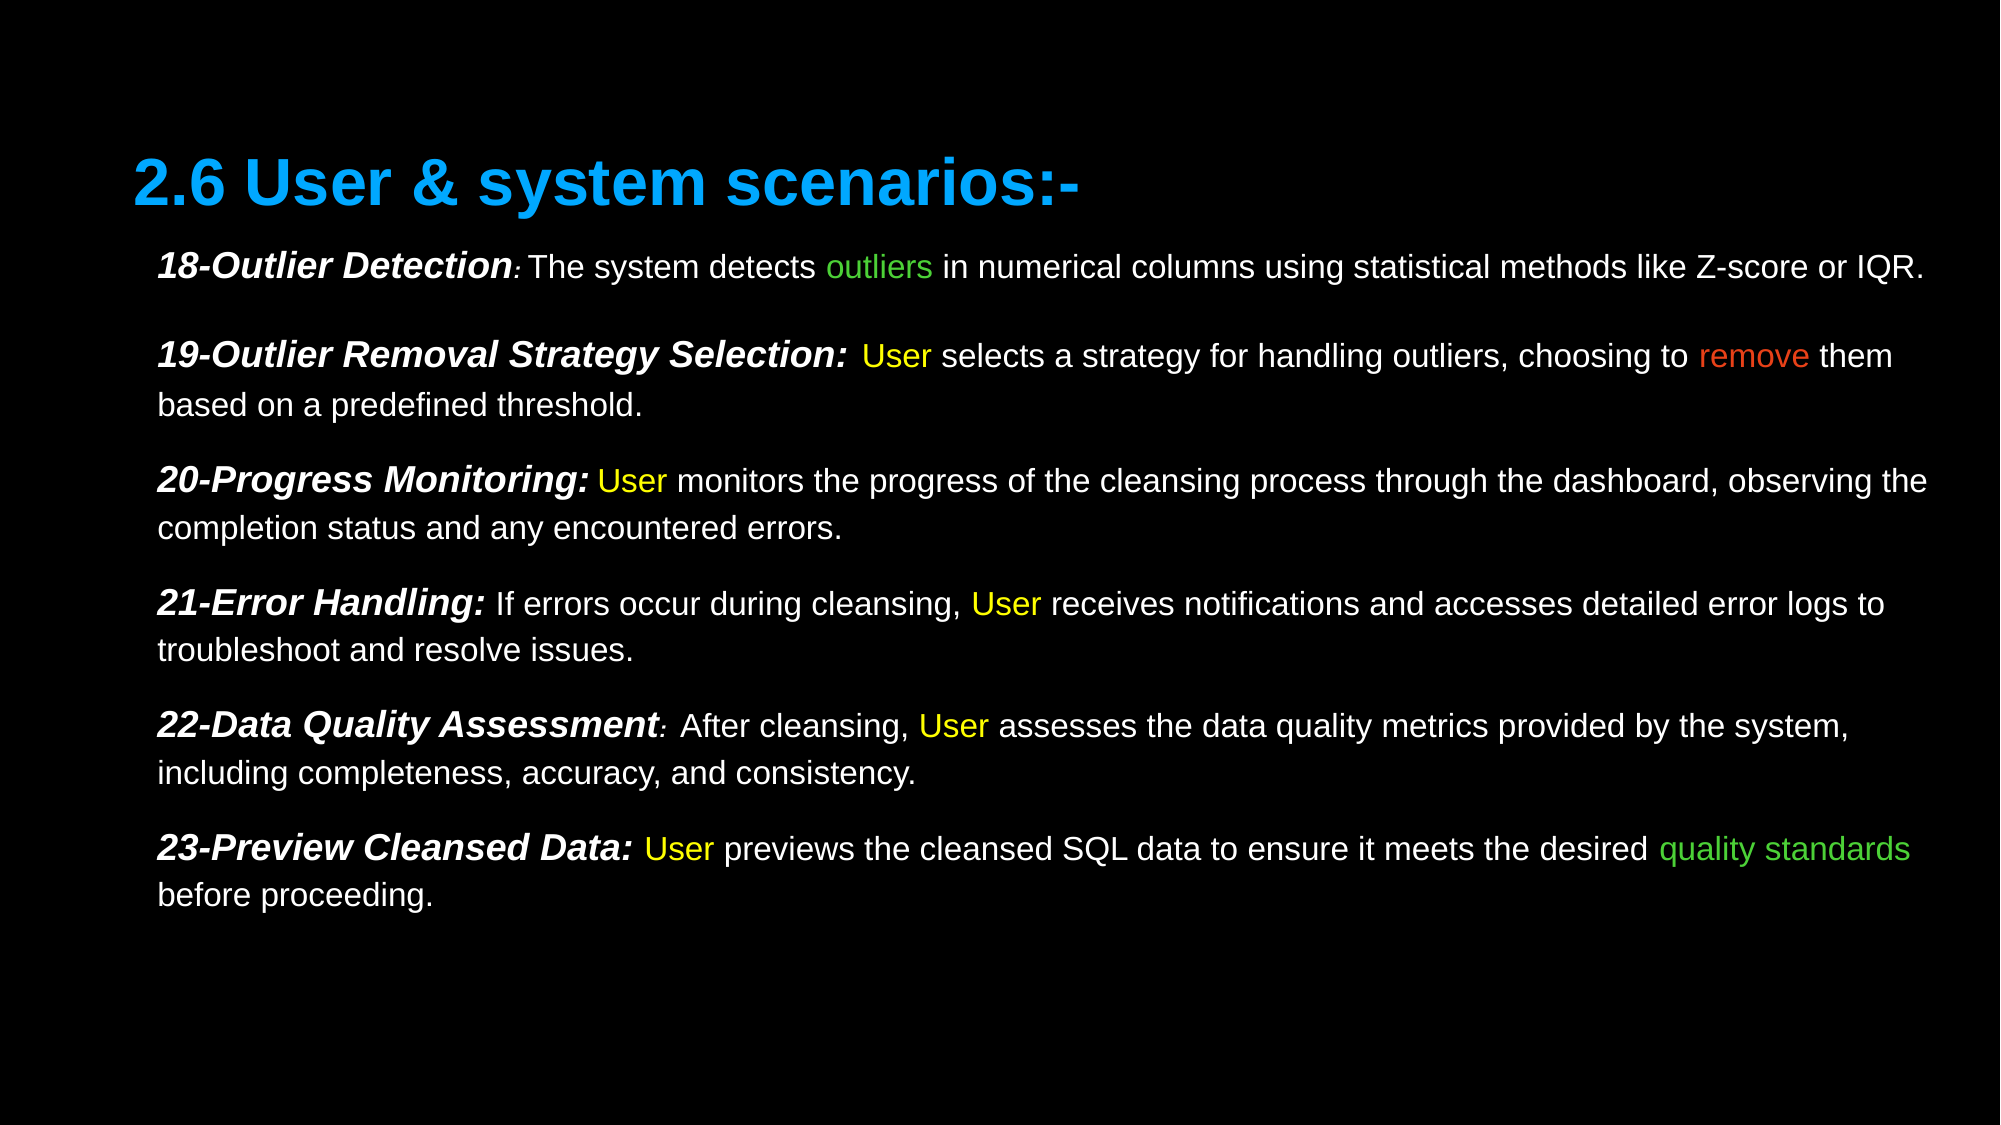

2.6 User & system scenarios:-

18-Outlier Detection: The system detects outliers in numerical columns using statistical methods like Z-score or IQR.
19-Outlier Removal Strategy Selection: User selects a strategy for handling outliers, choosing to remove them based on a predefined threshold.
20-Progress Monitoring: User monitors the progress of the cleansing process through the dashboard, observing the completion status and any encountered errors.
21-Error Handling: If errors occur during cleansing, User receives notifications and accesses detailed error logs to troubleshoot and resolve issues.
22-Data Quality Assessment:  After cleansing, User assesses the data quality metrics provided by the system, including completeness, accuracy, and consistency.
23-Preview Cleansed Data: User previews the cleansed SQL data to ensure it meets the desired quality standards before proceeding.